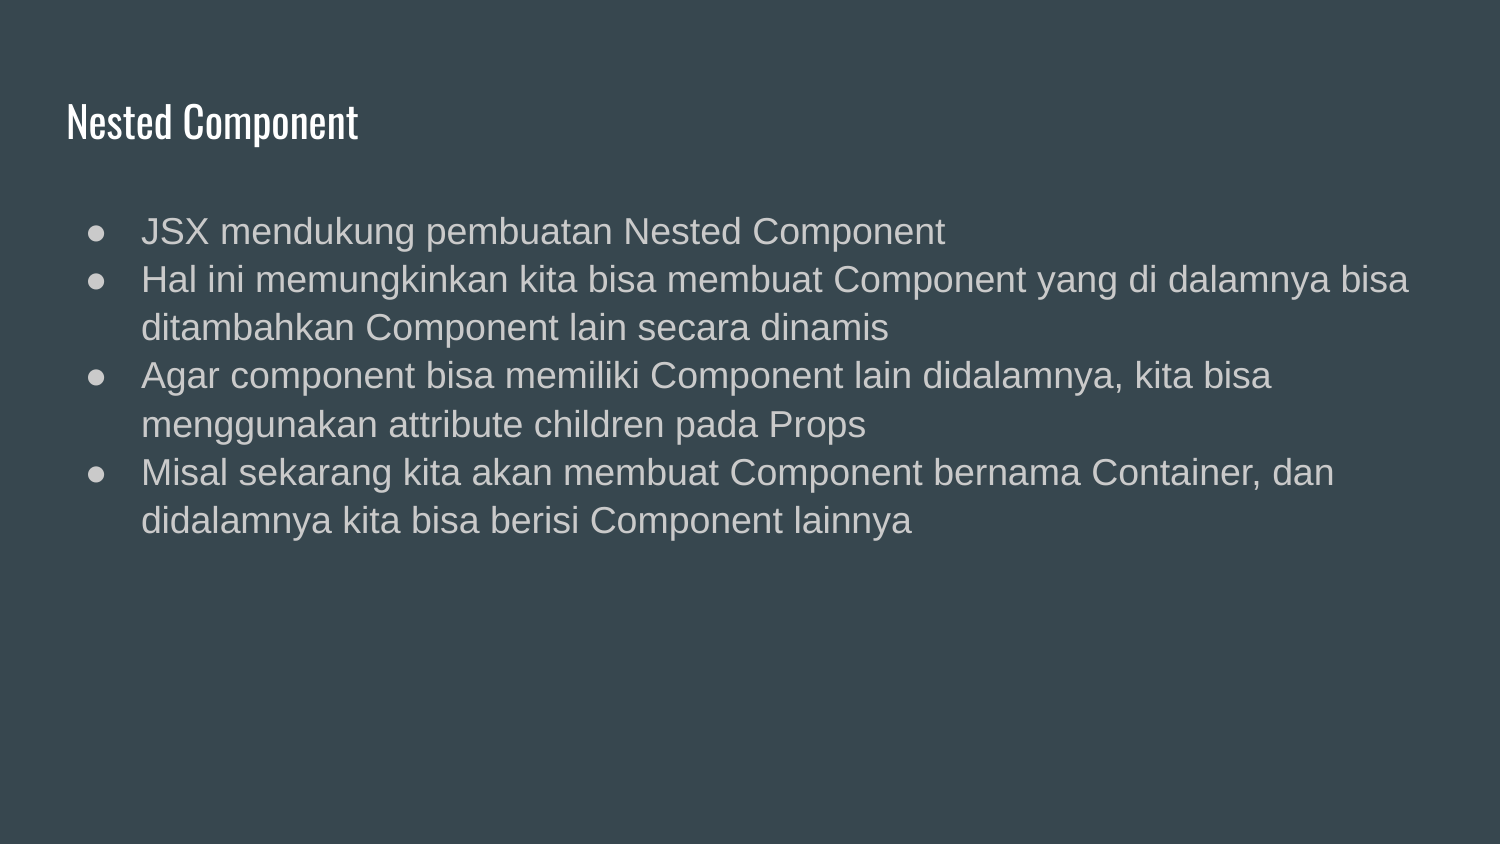

# Nested Component
JSX mendukung pembuatan Nested Component
Hal ini memungkinkan kita bisa membuat Component yang di dalamnya bisa ditambahkan Component lain secara dinamis
Agar component bisa memiliki Component lain didalamnya, kita bisa menggunakan attribute children pada Props
Misal sekarang kita akan membuat Component bernama Container, dan didalamnya kita bisa berisi Component lainnya